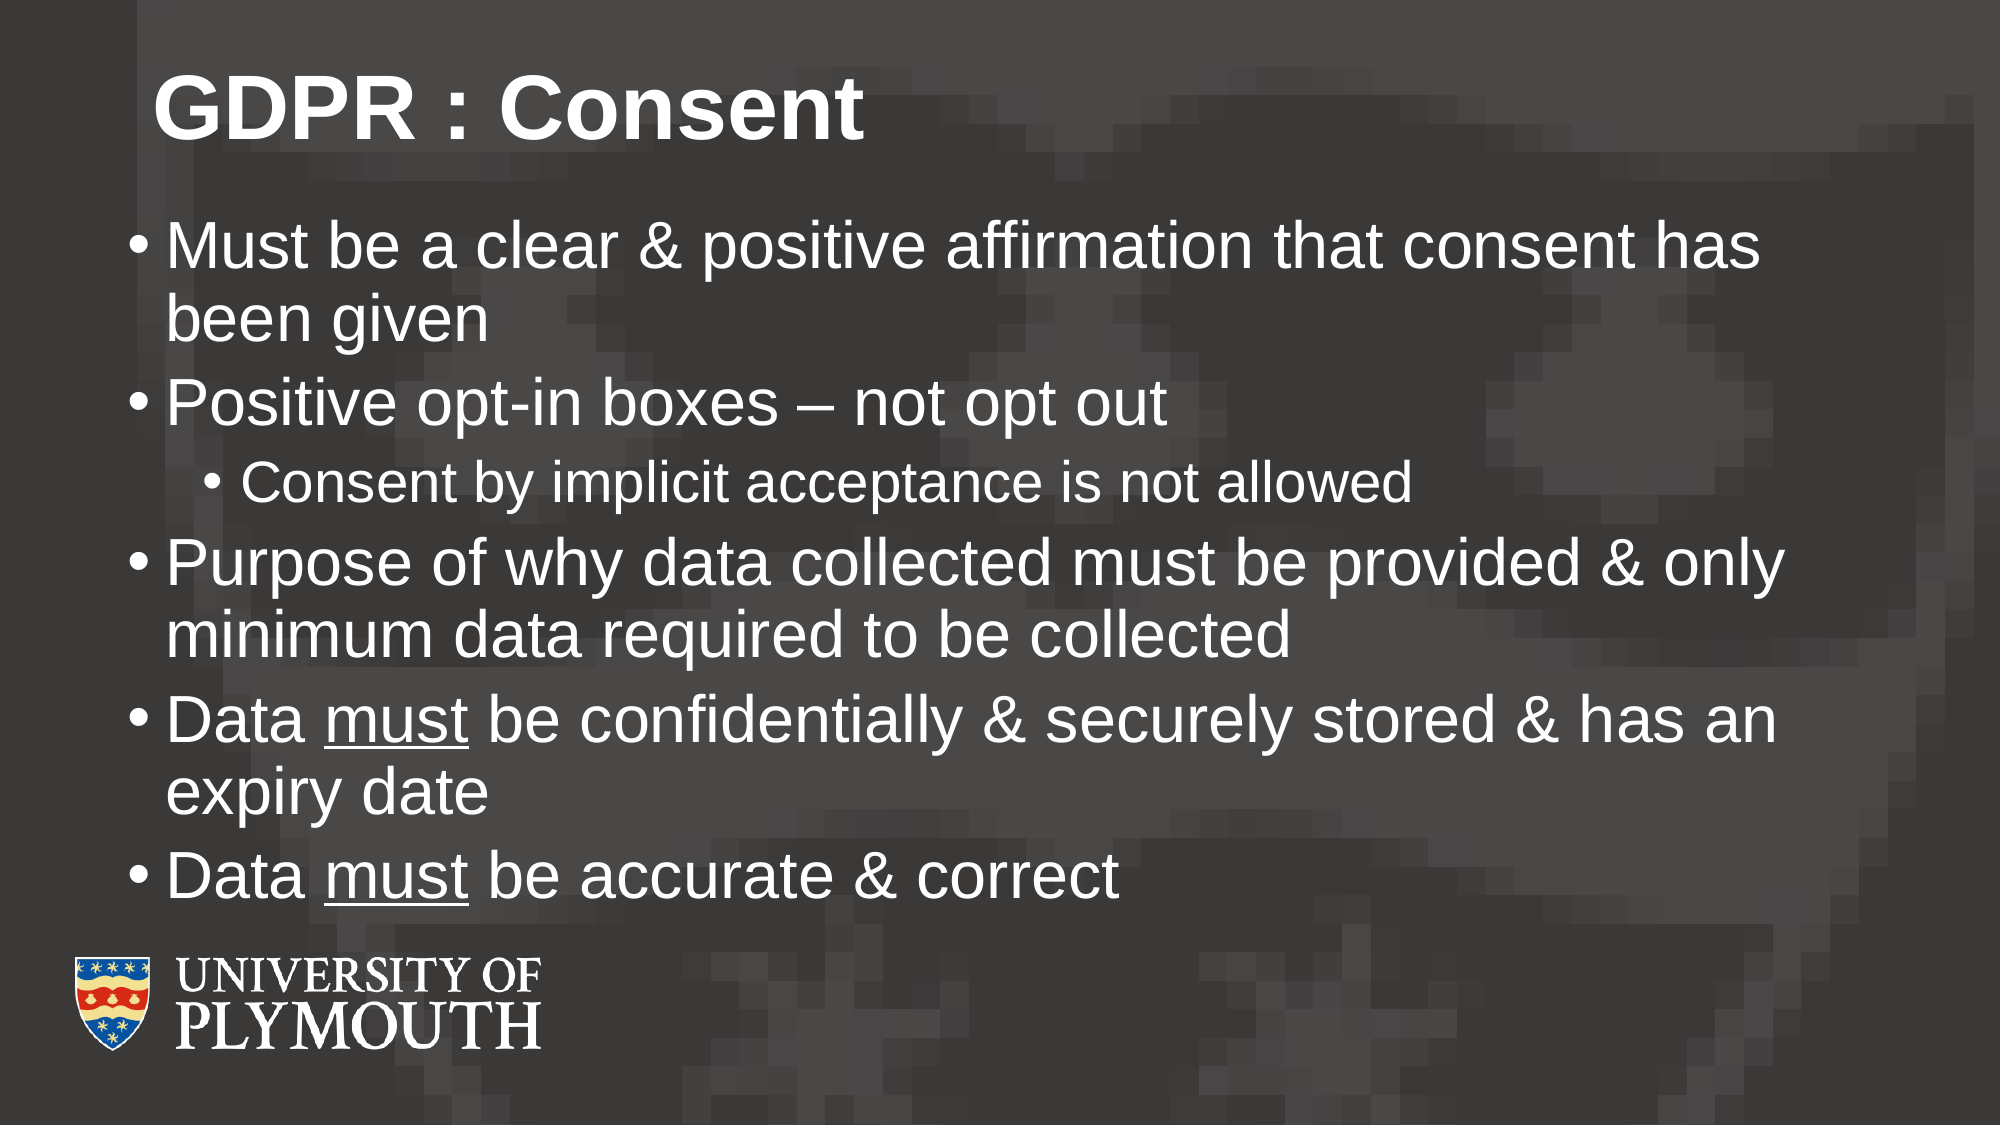

# GDPR : Consent
Must be a clear & positive affirmation that consent has been given
Positive opt-in boxes – not opt out
Consent by implicit acceptance is not allowed
Purpose of why data collected must be provided & only minimum data required to be collected
Data must be confidentially & securely stored & has an expiry date
Data must be accurate & correct